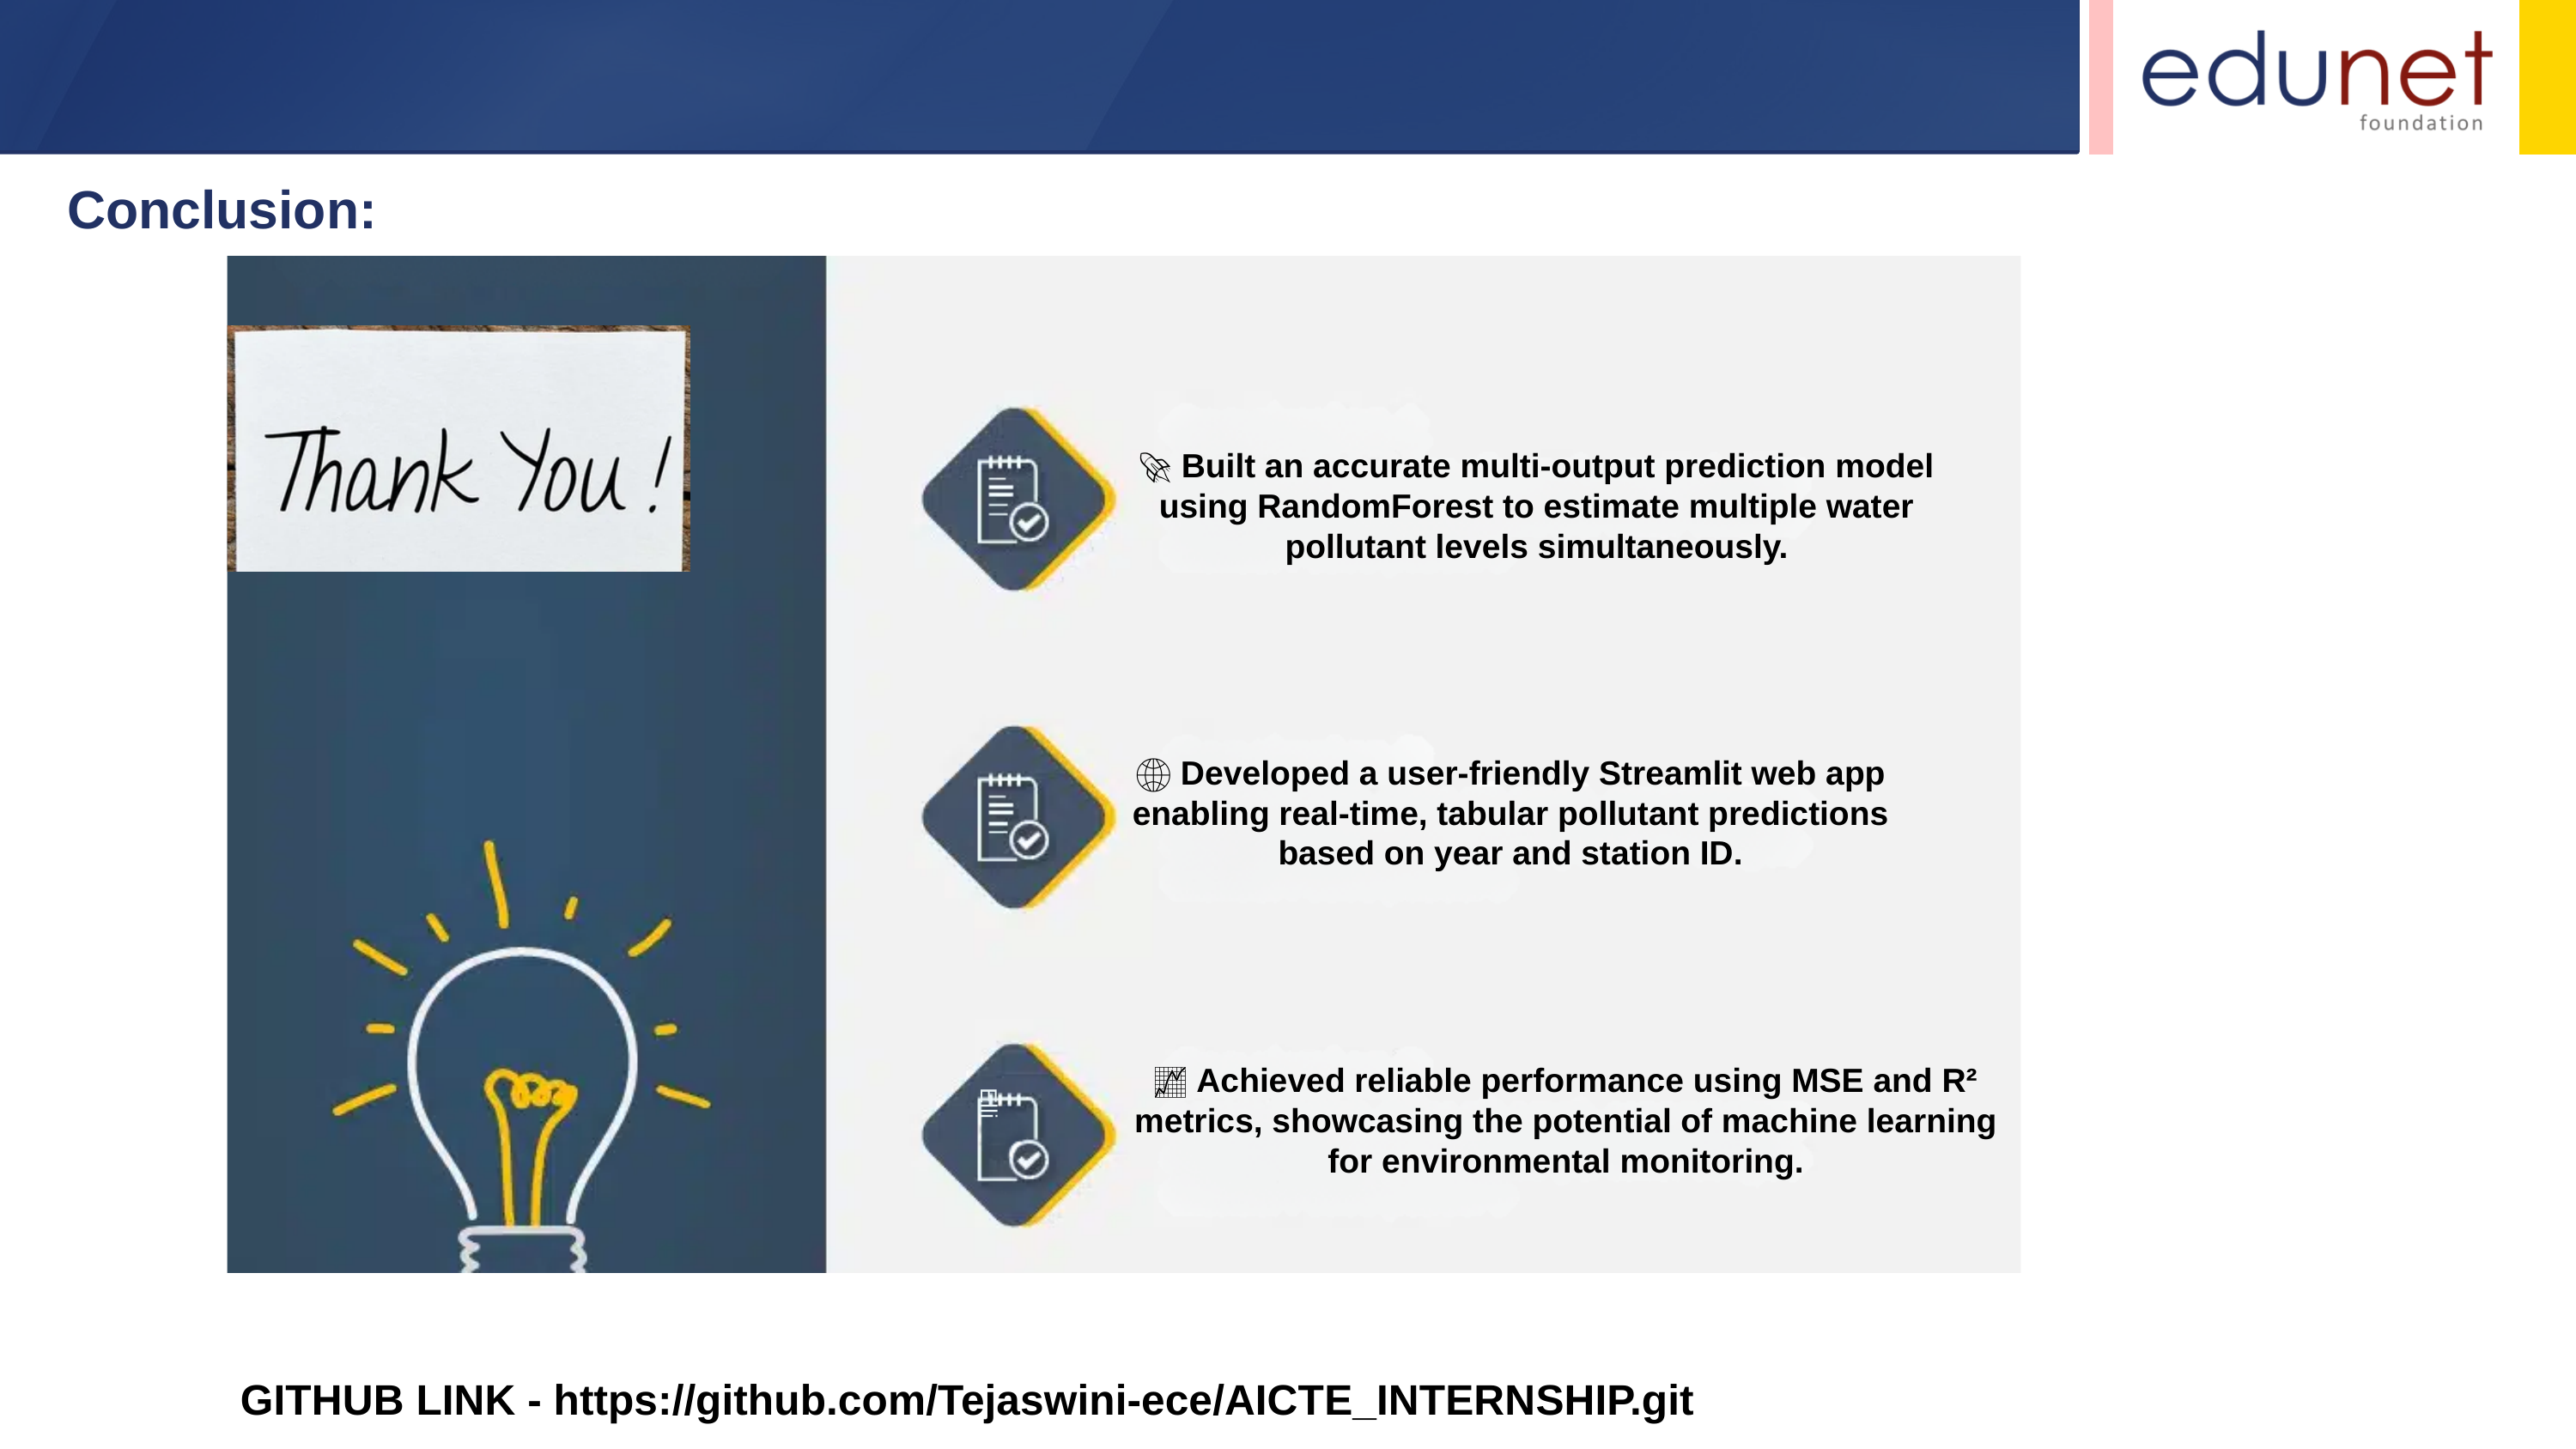

Conclusion:

🚀 Built an accurate multi-output prediction model using RandomForest to estimate multiple water pollutant levels simultaneously.
🌐 Developed a user-friendly Streamlit web app enabling real-time, tabular pollutant predictions based on year and station ID.
📈 Achieved reliable performance using MSE and R² metrics, showcasing the potential of machine learning for environmental monitoring.
Elli
GITHUB LINK - https://github.com/Tejaswini-ece/AICTE_INTERNSHIP.git